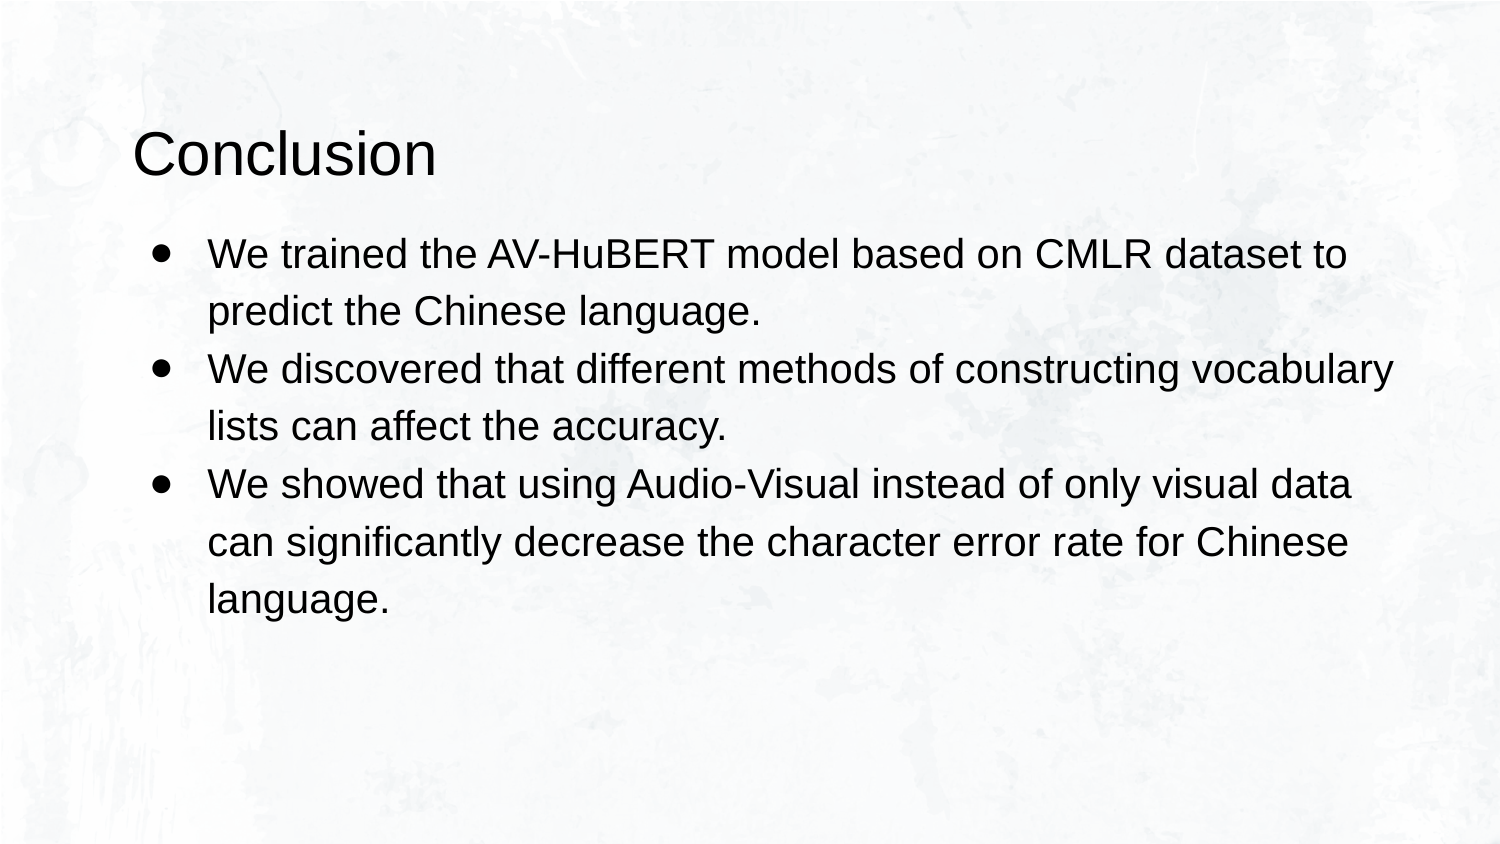

# Conclusion
We trained the AV-HuBERT model based on CMLR dataset to predict the Chinese language.
We discovered that different methods of constructing vocabulary lists can affect the accuracy.
We showed that using Audio-Visual instead of only visual data can significantly decrease the character error rate for Chinese language.